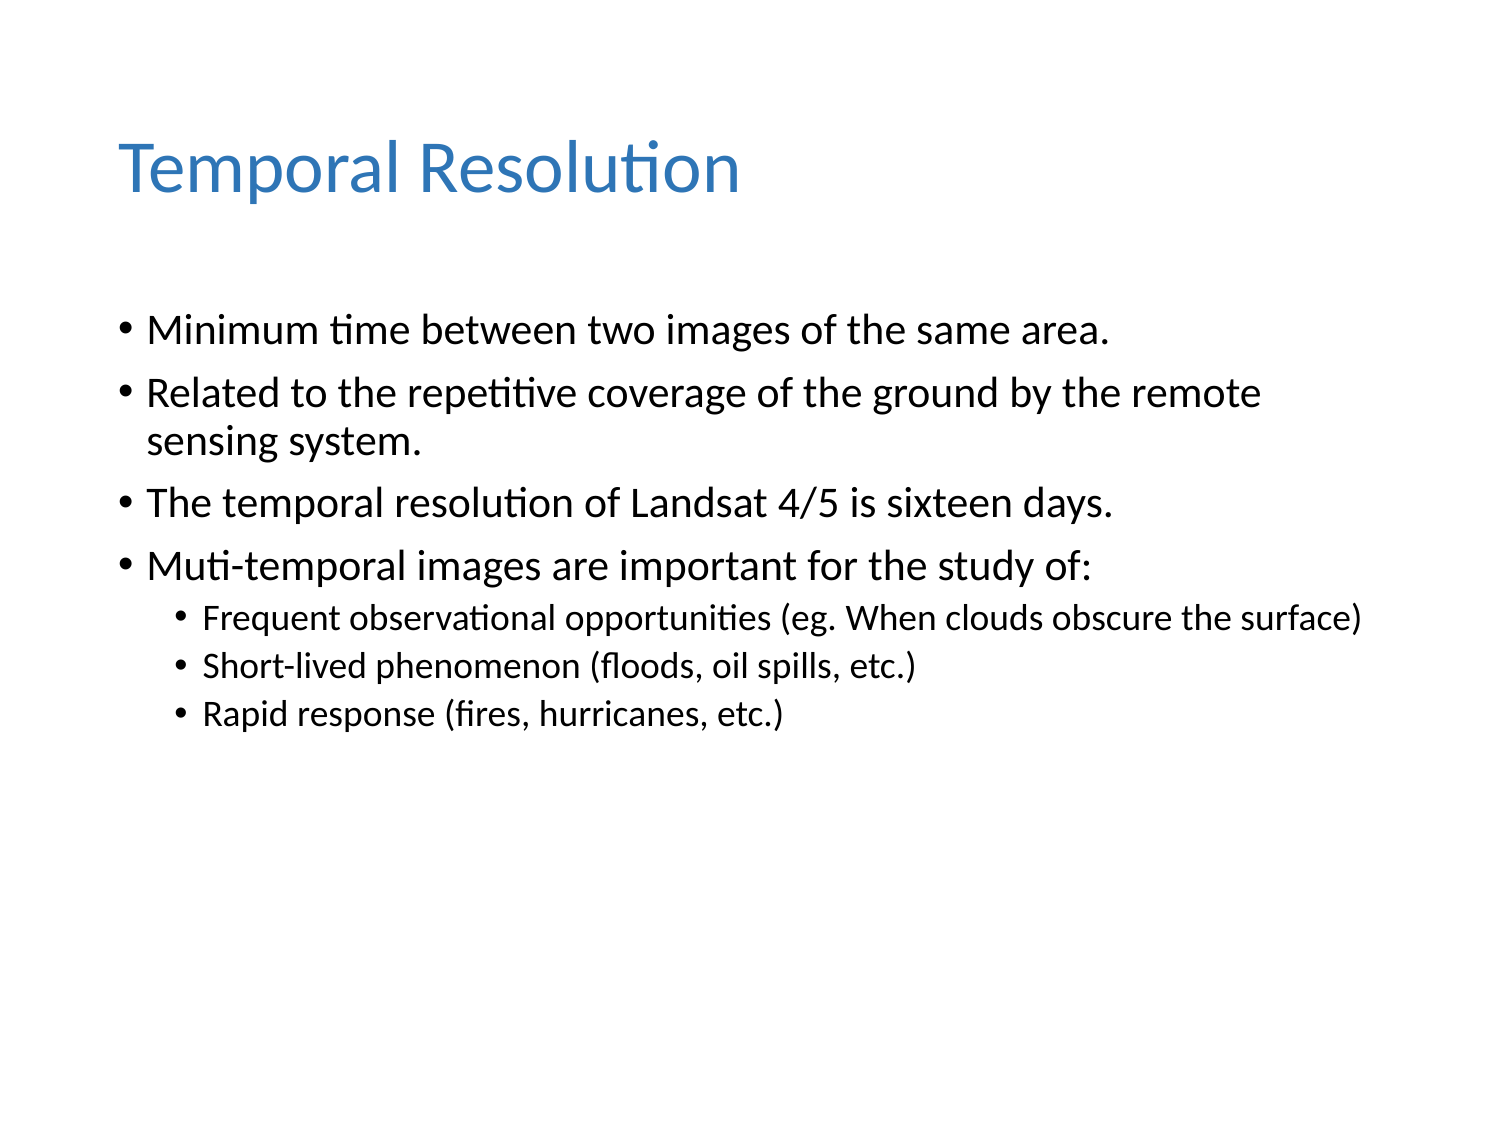

# Temporal Resolution
Minimum time between two images of the same area.
Related to the repetitive coverage of the ground by the remote sensing system.
The temporal resolution of Landsat 4/5 is sixteen days.
Muti-temporal images are important for the study of:
Frequent observational opportunities (eg. When clouds obscure the surface)
Short-lived phenomenon (floods, oil spills, etc.)
Rapid response (fires, hurricanes, etc.)